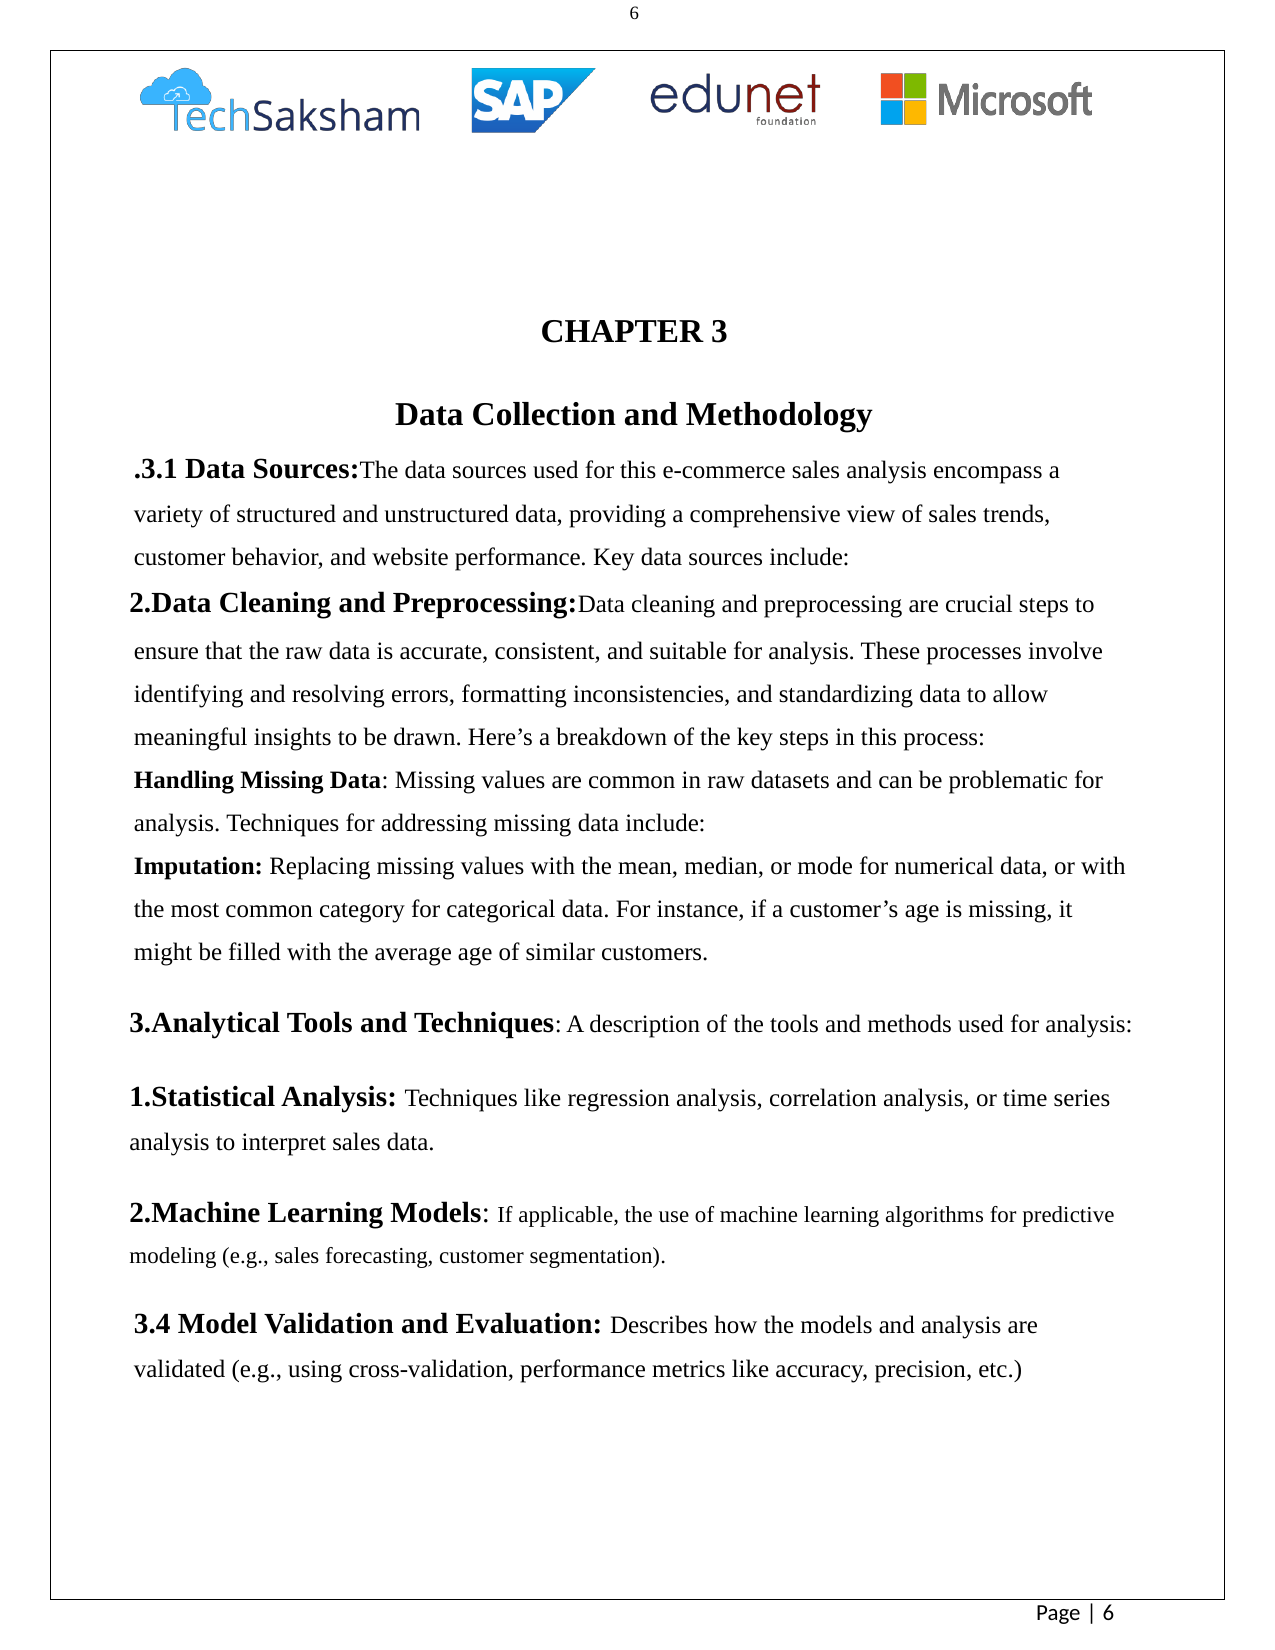

6

CHAPTER 3

Data Collection and Methodology
.3.1 Data Sources:The data sources used for this e-commerce sales analysis encompass a variety of structured and unstructured data, providing a comprehensive view of sales trends, customer behavior, and website performance. Key data sources include:
Data Cleaning and Preprocessing:Data cleaning and preprocessing are crucial steps to
ensure that the raw data is accurate, consistent, and suitable for analysis. These processes involve identifying and resolving errors, formatting inconsistencies, and standardizing data to allow meaningful insights to be drawn. Here’s a breakdown of the key steps in this process:
Handling Missing Data: Missing values are common in raw datasets and can be problematic for analysis. Techniques for addressing missing data include:
Imputation: Replacing missing values with the mean, median, or mode for numerical data, or with the most common category for categorical data. For instance, if a customer’s age is missing, it might be filled with the average age of similar customers.
Analytical Tools and Techniques: A description of the tools and methods used for analysis:

Statistical Analysis: Techniques like regression analysis, correlation analysis, or time series analysis to interpret sales data.
Machine Learning Models: If applicable, the use of machine learning algorithms for predictive modeling (e.g., sales forecasting, customer segmentation).

3.4 Model Validation and Evaluation: Describes how the models and analysis are validated (e.g., using cross-validation, performance metrics like accuracy, precision, etc.)
Page | 6